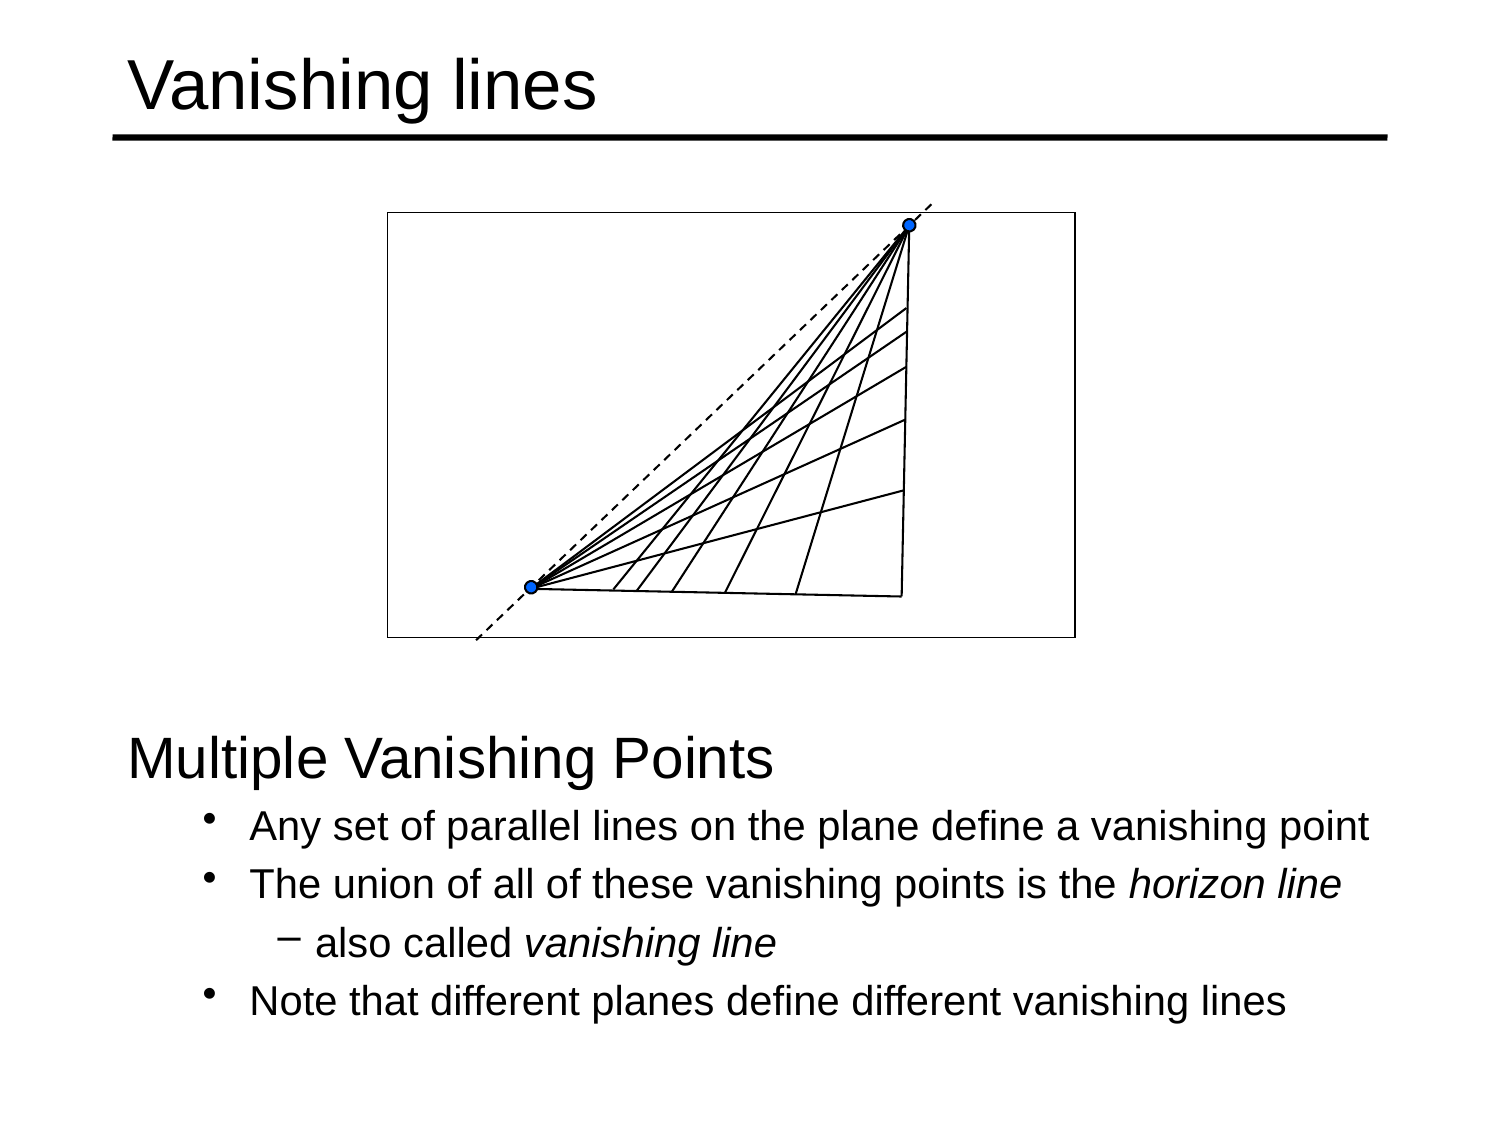

# Vanishing lines

Multiple Vanishing Points
Any set of parallel lines on the plane define a vanishing point
The union of all of these vanishing points is the horizon line
also called vanishing line
Note that different planes define different vanishing lines